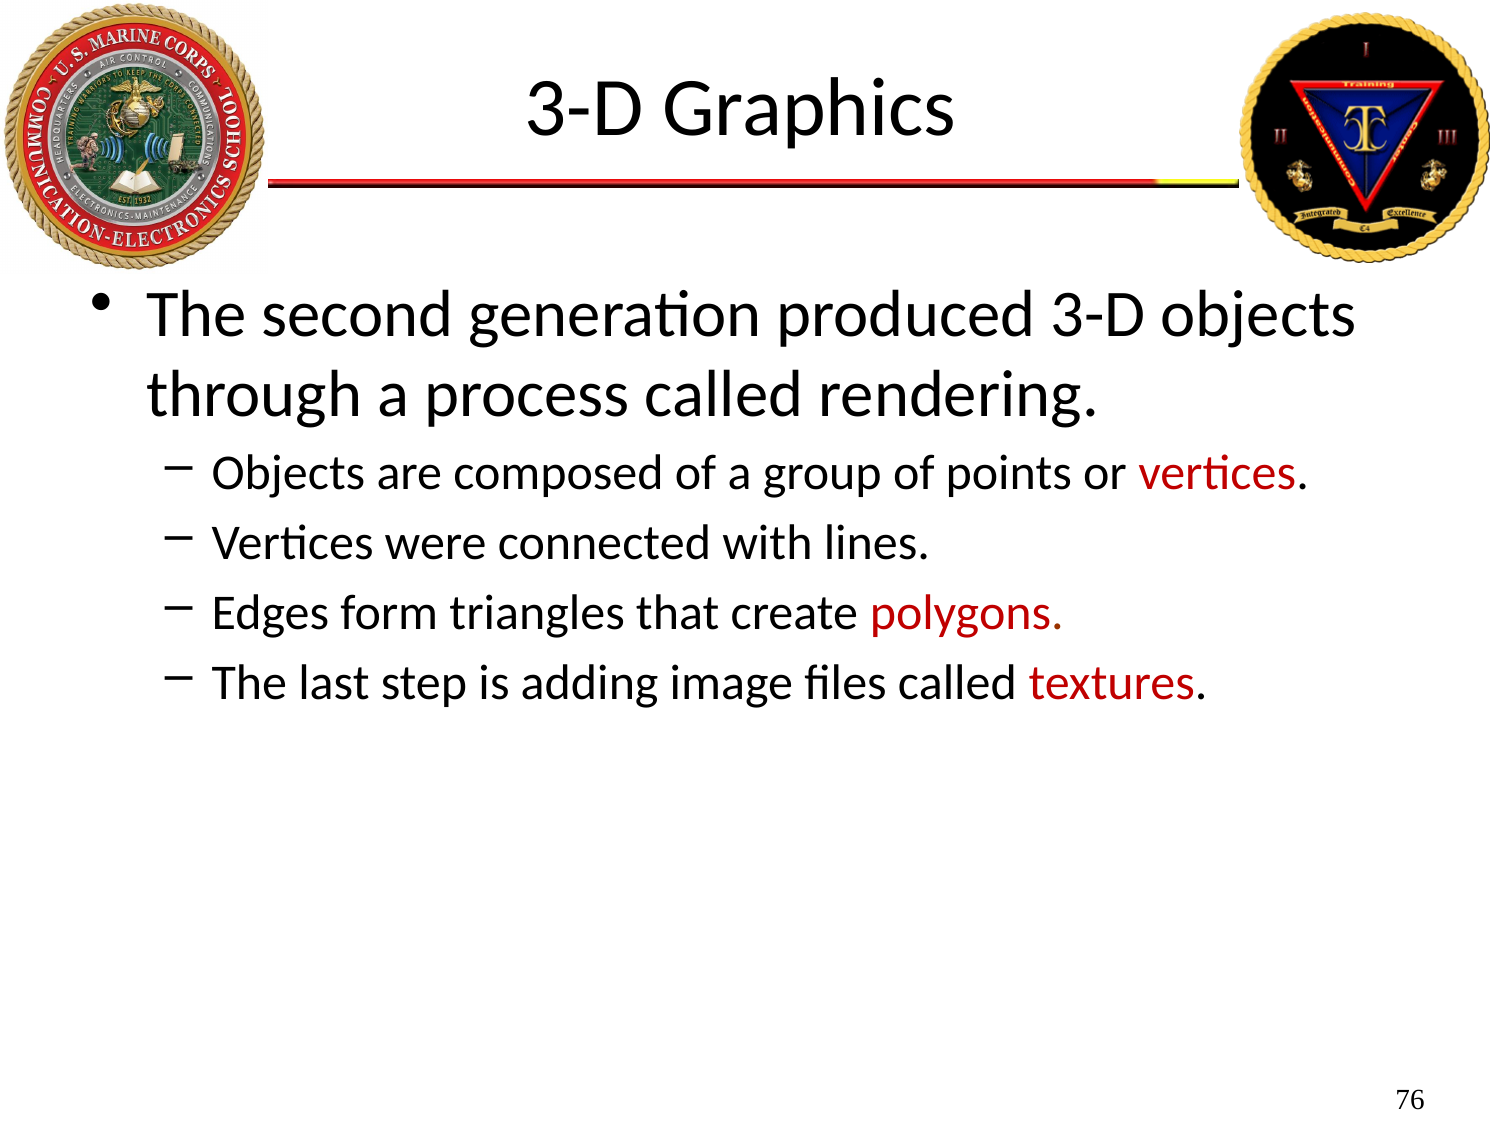

# 3-D Graphics
The second generation produced 3-D objects through a process called rendering.
Objects are composed of a group of points or vertices.
Vertices were connected with lines.
Edges form triangles that create polygons.
The last step is adding image files called textures.